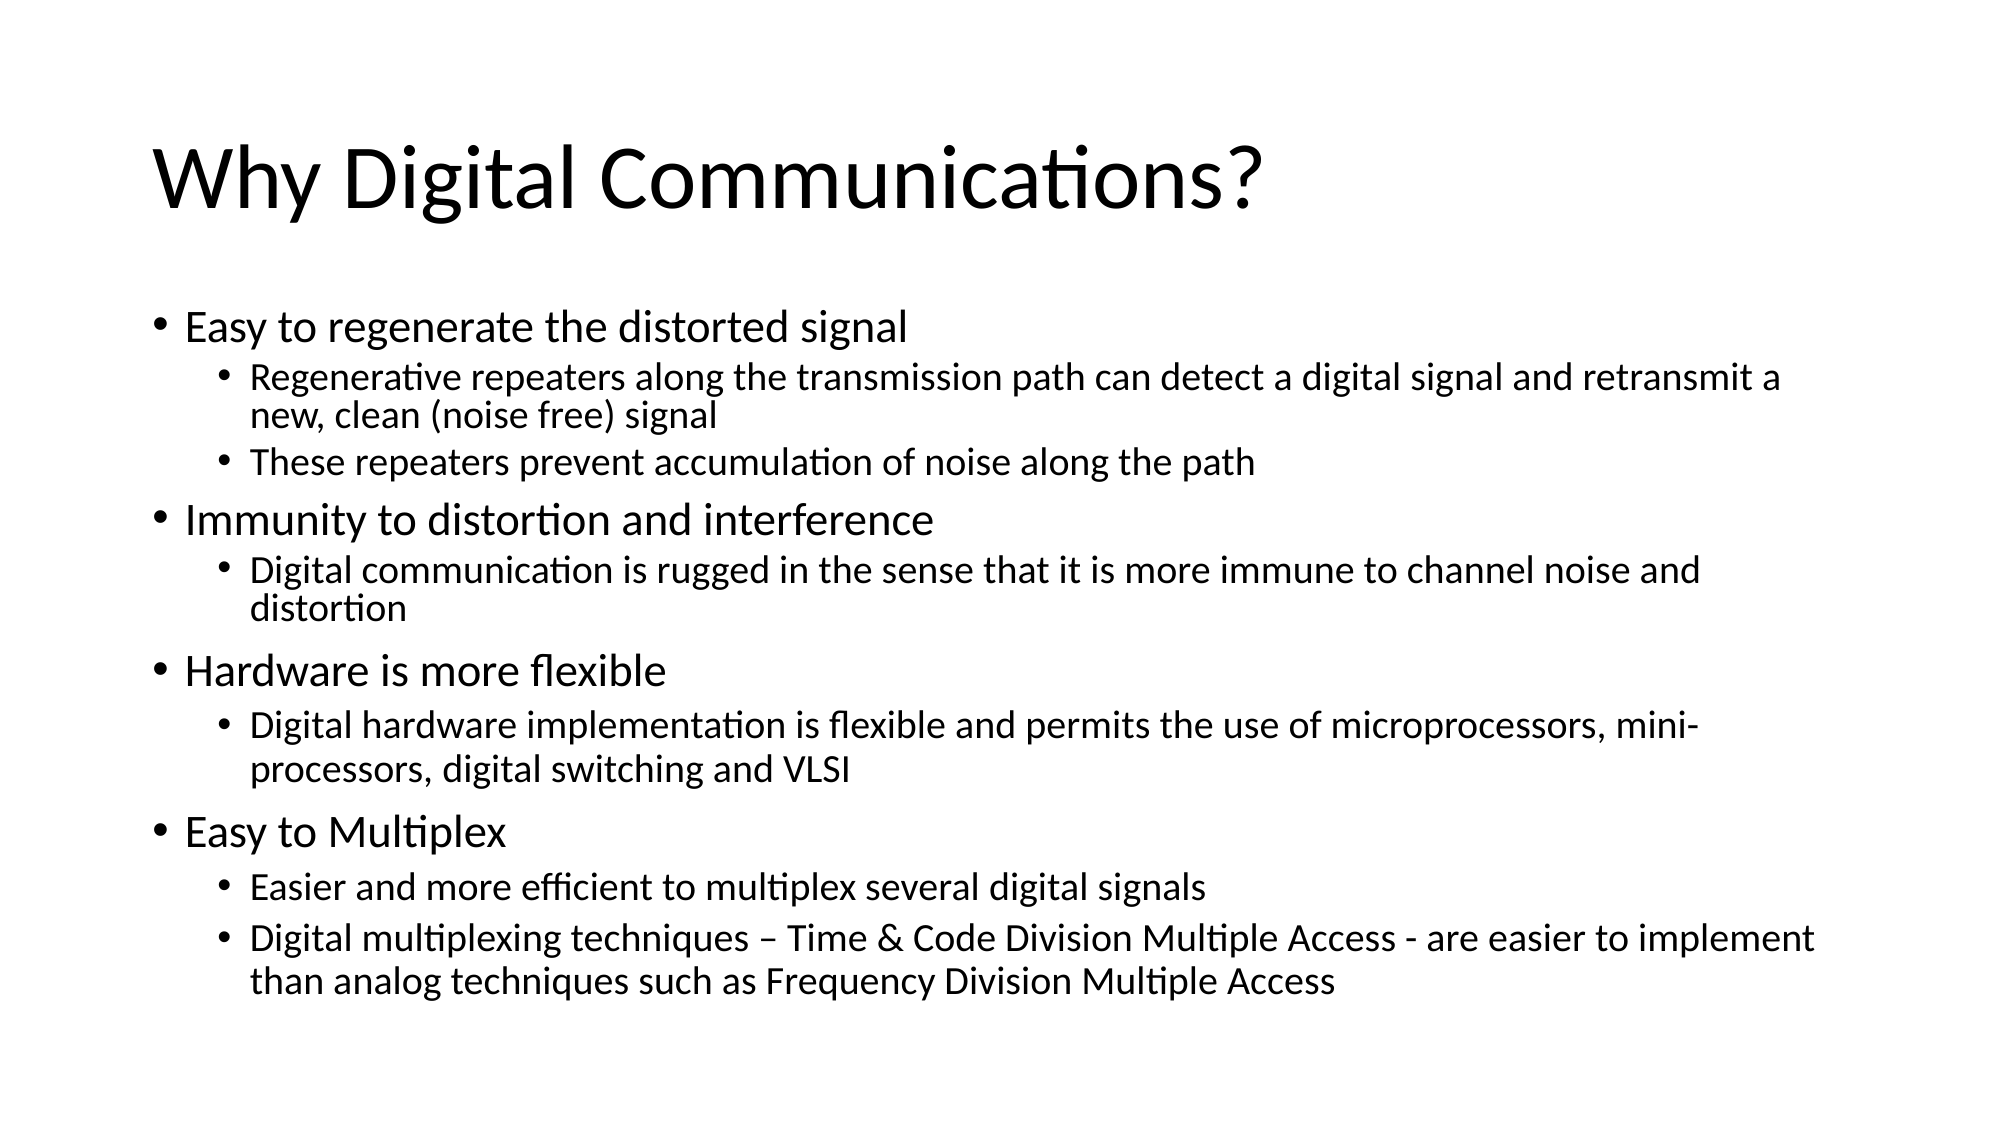

# Why Digital Communications?
Easy to regenerate the distorted signal
Regenerative repeaters along the transmission path can detect a digital signal and retransmit a new, clean (noise free) signal
These repeaters prevent accumulation of noise along the path
Immunity to distortion and interference
Digital communication is rugged in the sense that it is more immune to channel noise and distortion
Hardware is more flexible
Digital hardware implementation is flexible and permits the use of microprocessors, mini-processors, digital switching and VLSI
Easy to Multiplex
Easier and more efficient to multiplex several digital signals
Digital multiplexing techniques – Time & Code Division Multiple Access - are easier to implement than analog techniques such as Frequency Division Multiple Access